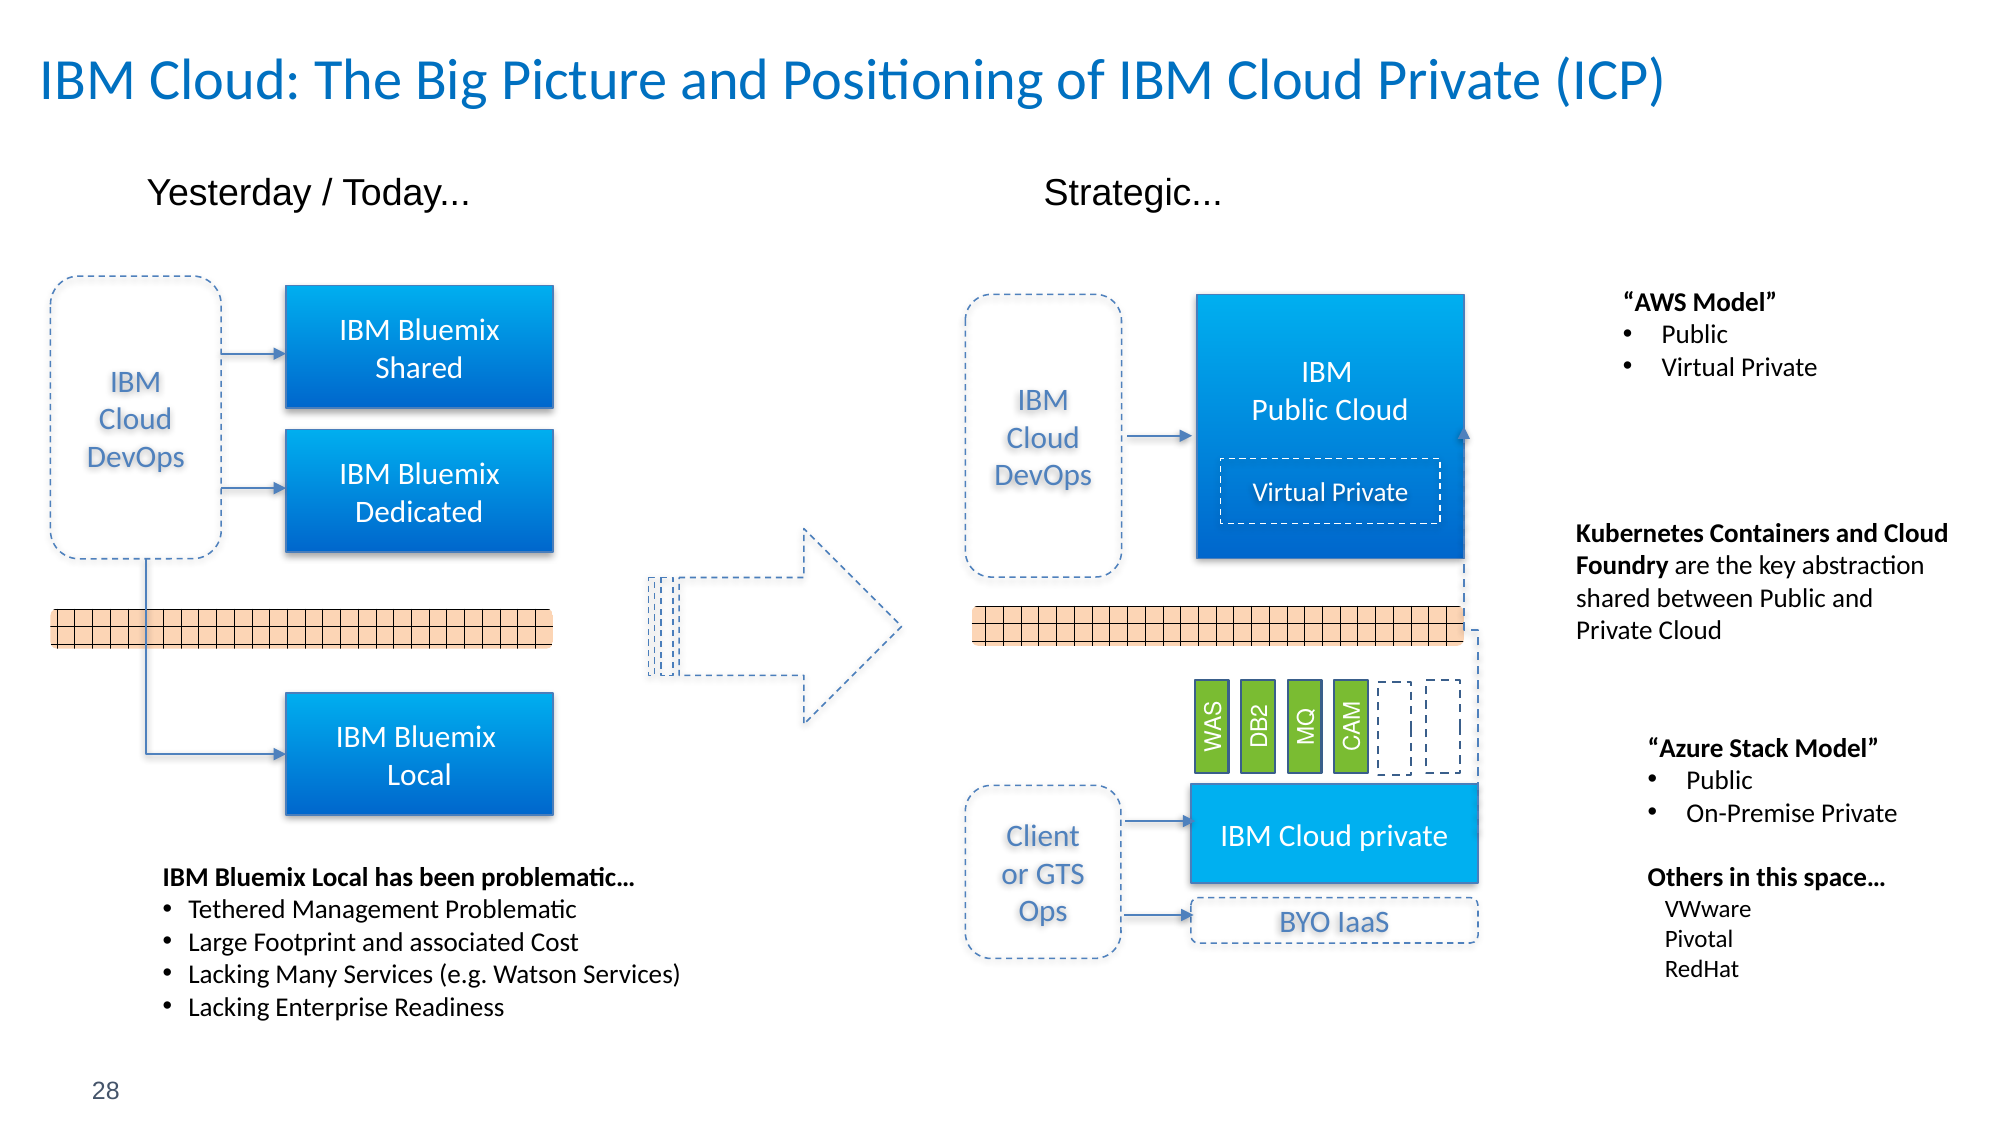

# IBM Cloud: The Big Picture and Positioning of IBM Cloud Private (ICP)
Strategic...
Yesterday / Today...
“AWS Model”
Public
Virtual Private
IBM Cloud DevOps
IBM Bluemix Shared
IBM Cloud DevOps
IBM
Public Cloud

IBM Bluemix Dedicated
Virtual Private
Kubernetes Containers and Cloud Foundry are the key abstraction shared between Public and Private Cloud

IBM Bluemix
Local
CAM
…
WAS
DB2
MQ
…
“Azure Stack Model”
Public
On-Premise Private

Others in this space…
   VWware
   Pivotal
   RedHat
IBM Cloud private
Client or GTS Ops
IBM Bluemix Local has been problematic…
Tethered Management Problematic
Large Footprint and associated Cost
Lacking Many Services (e.g. Watson Services)
Lacking Enterprise Readiness
BYO IaaS
28